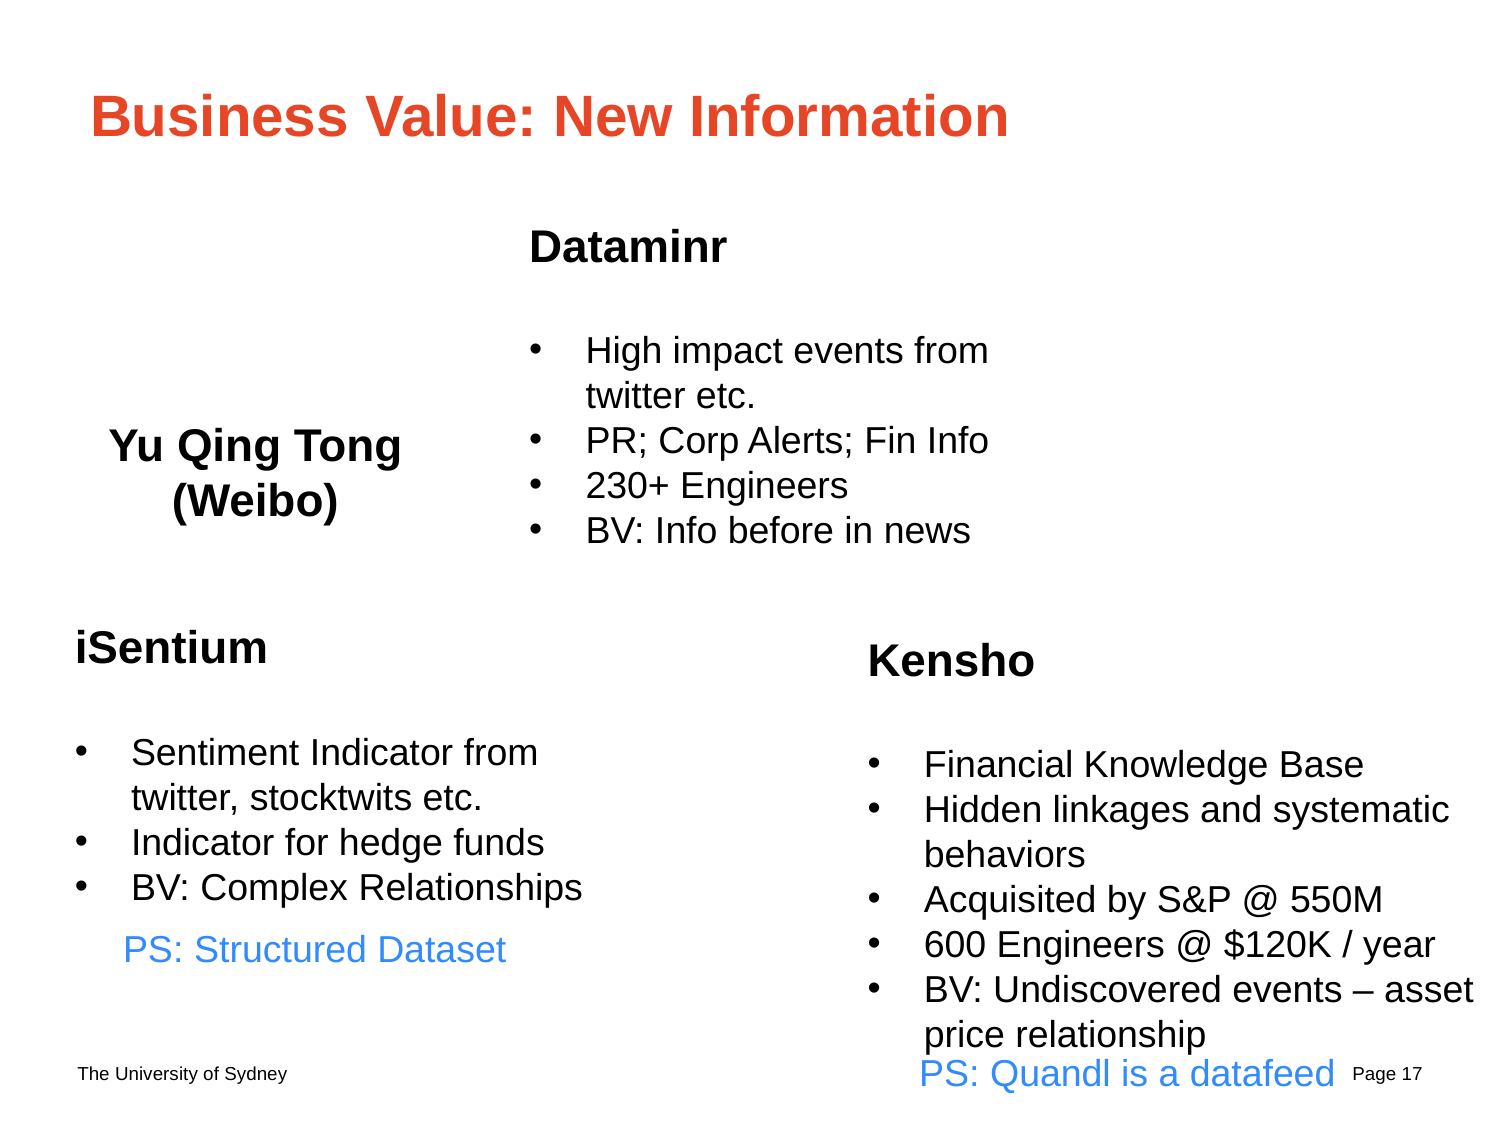

# Business Value: New Information
Dataminr

High impact events from twitter etc.
PR; Corp Alerts; Fin Info
230+ Engineers
BV: Info before in news

Yu Qing Tong (Weibo)
iSentium

Sentiment Indicator from twitter, stocktwits etc.
Indicator for hedge funds
BV: Complex Relationships

Kensho

Financial Knowledge Base
Hidden linkages and systematic behaviors
Acquisited by S&P @ 550M
600 Engineers @ $120K / year
BV: Undiscovered events – asset price relationship

PS: Structured Dataset
PS: Quandl is a datafeed